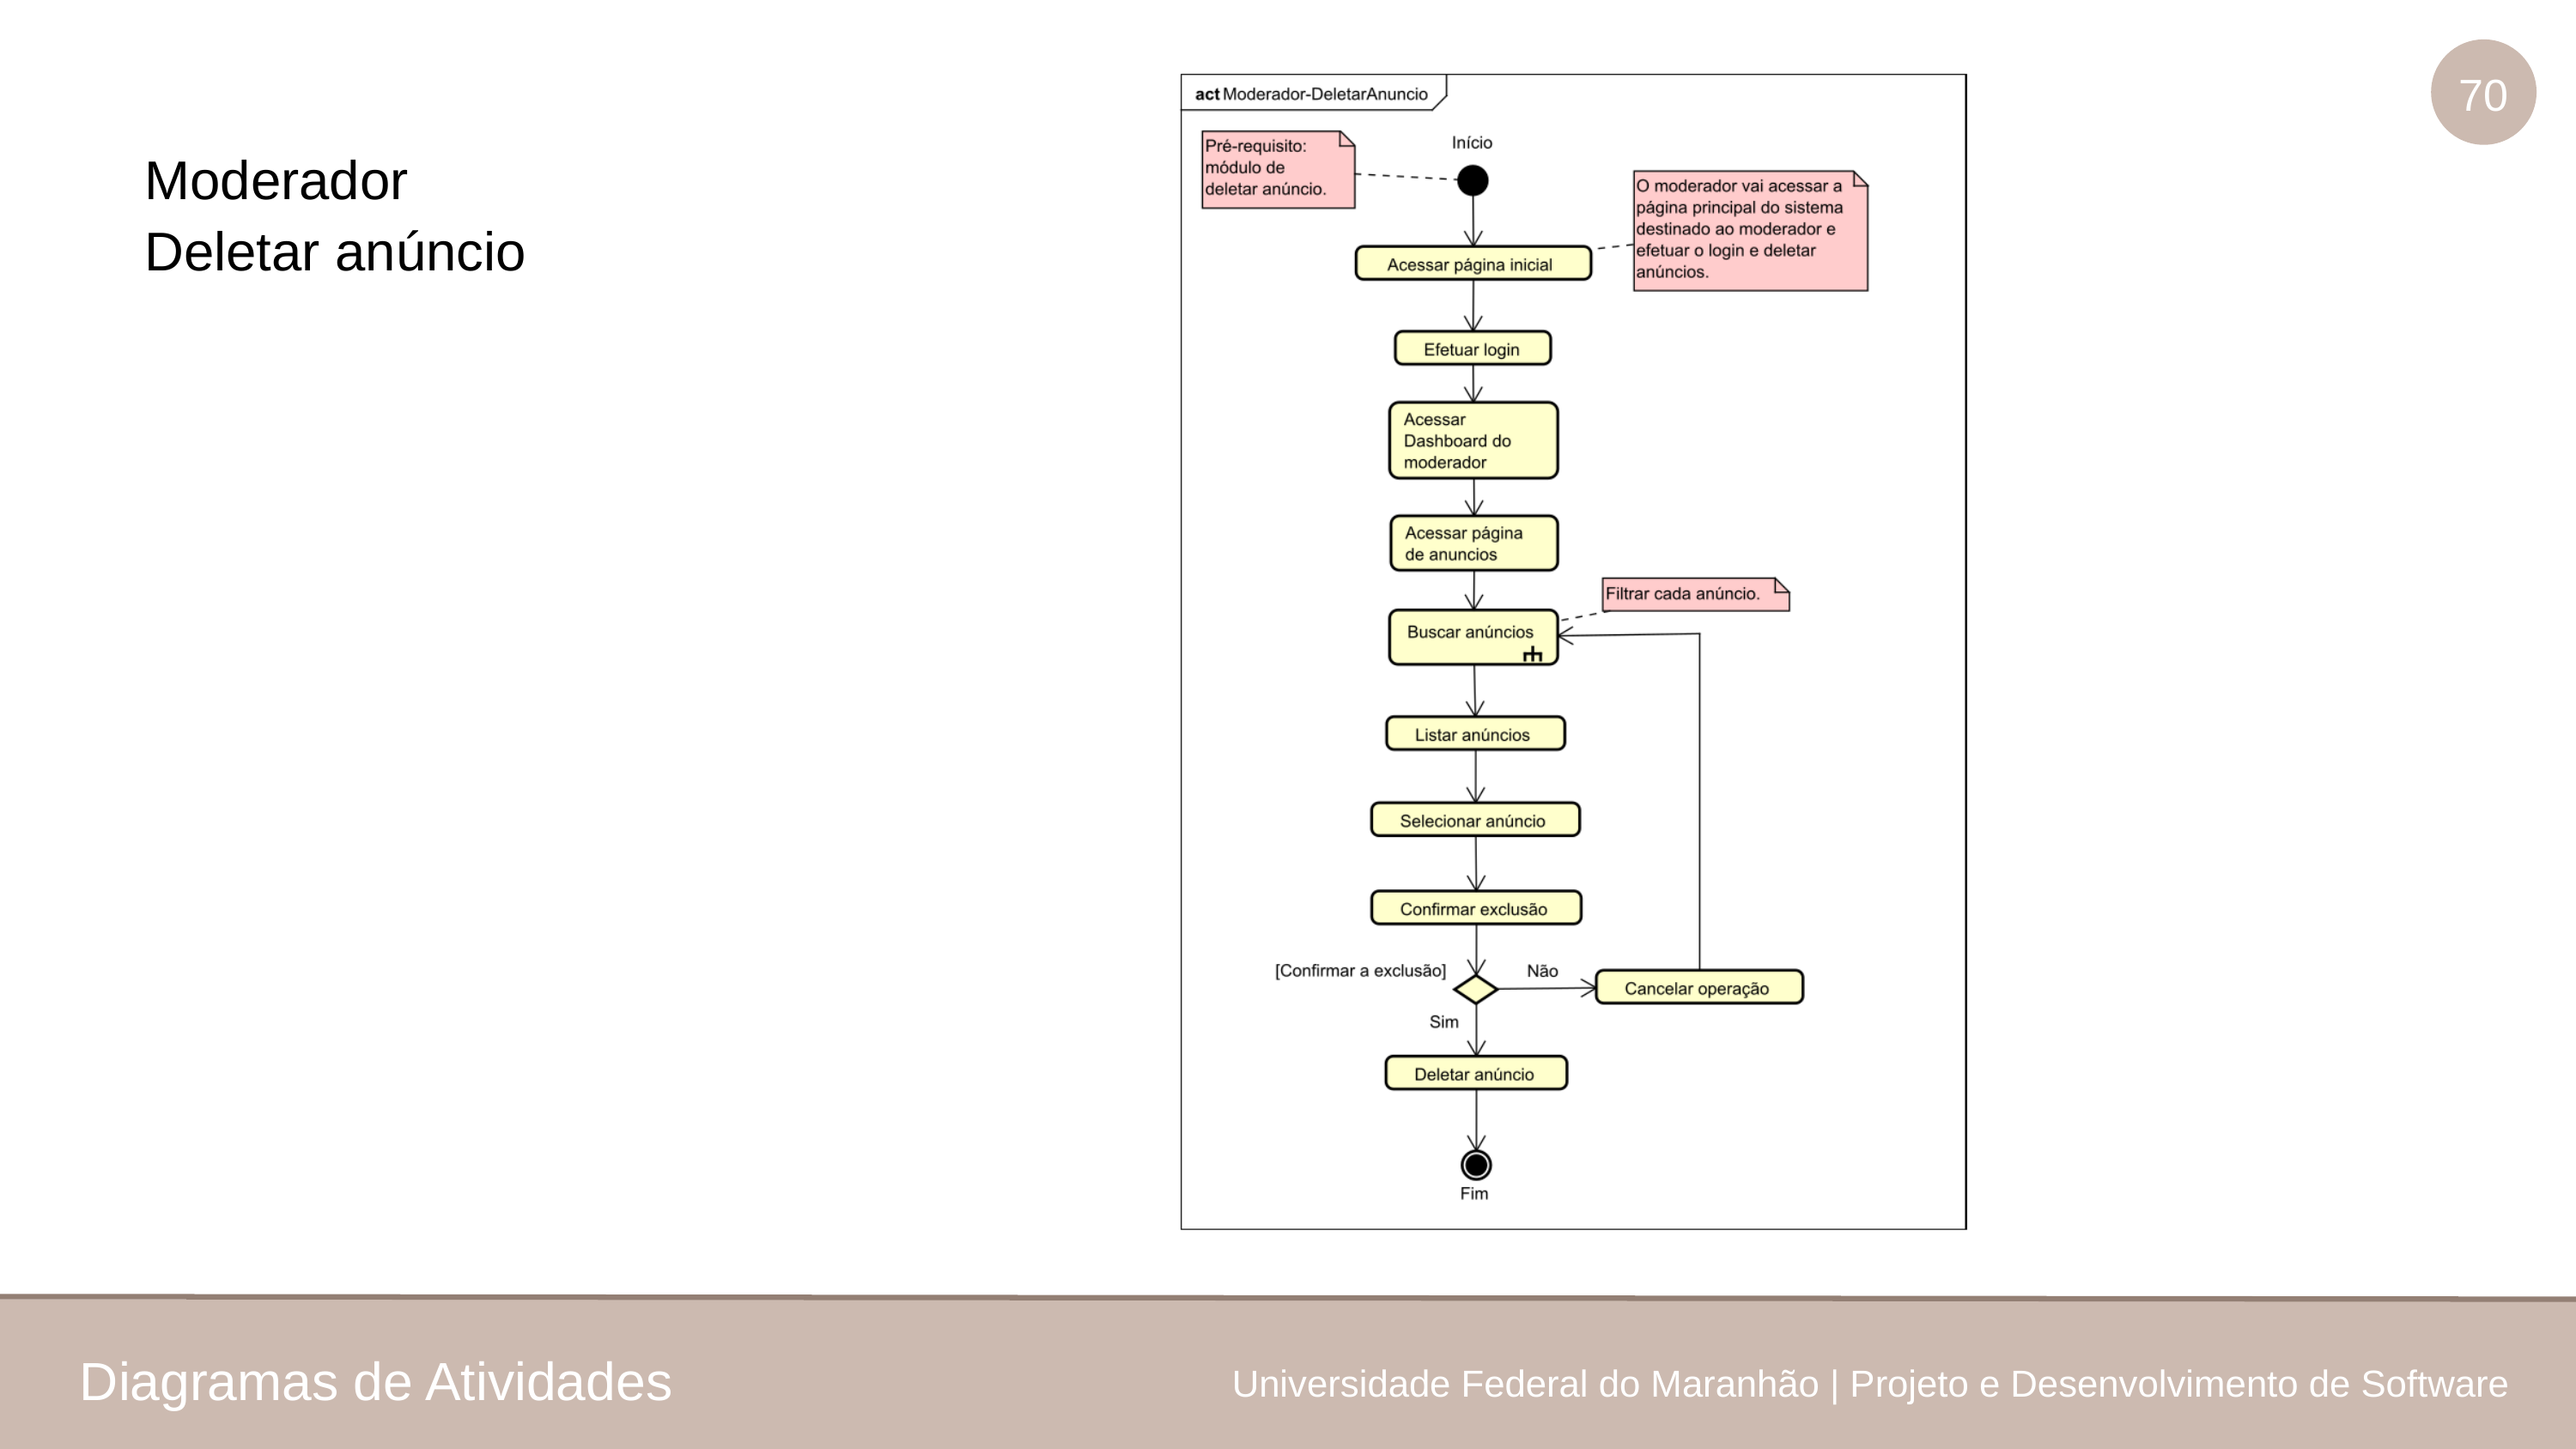

70

Moderador
Deletar anúncio

Diagramas de Atividades
Universidade Federal do Maranhão | Projeto e Desenvolvimento de Software